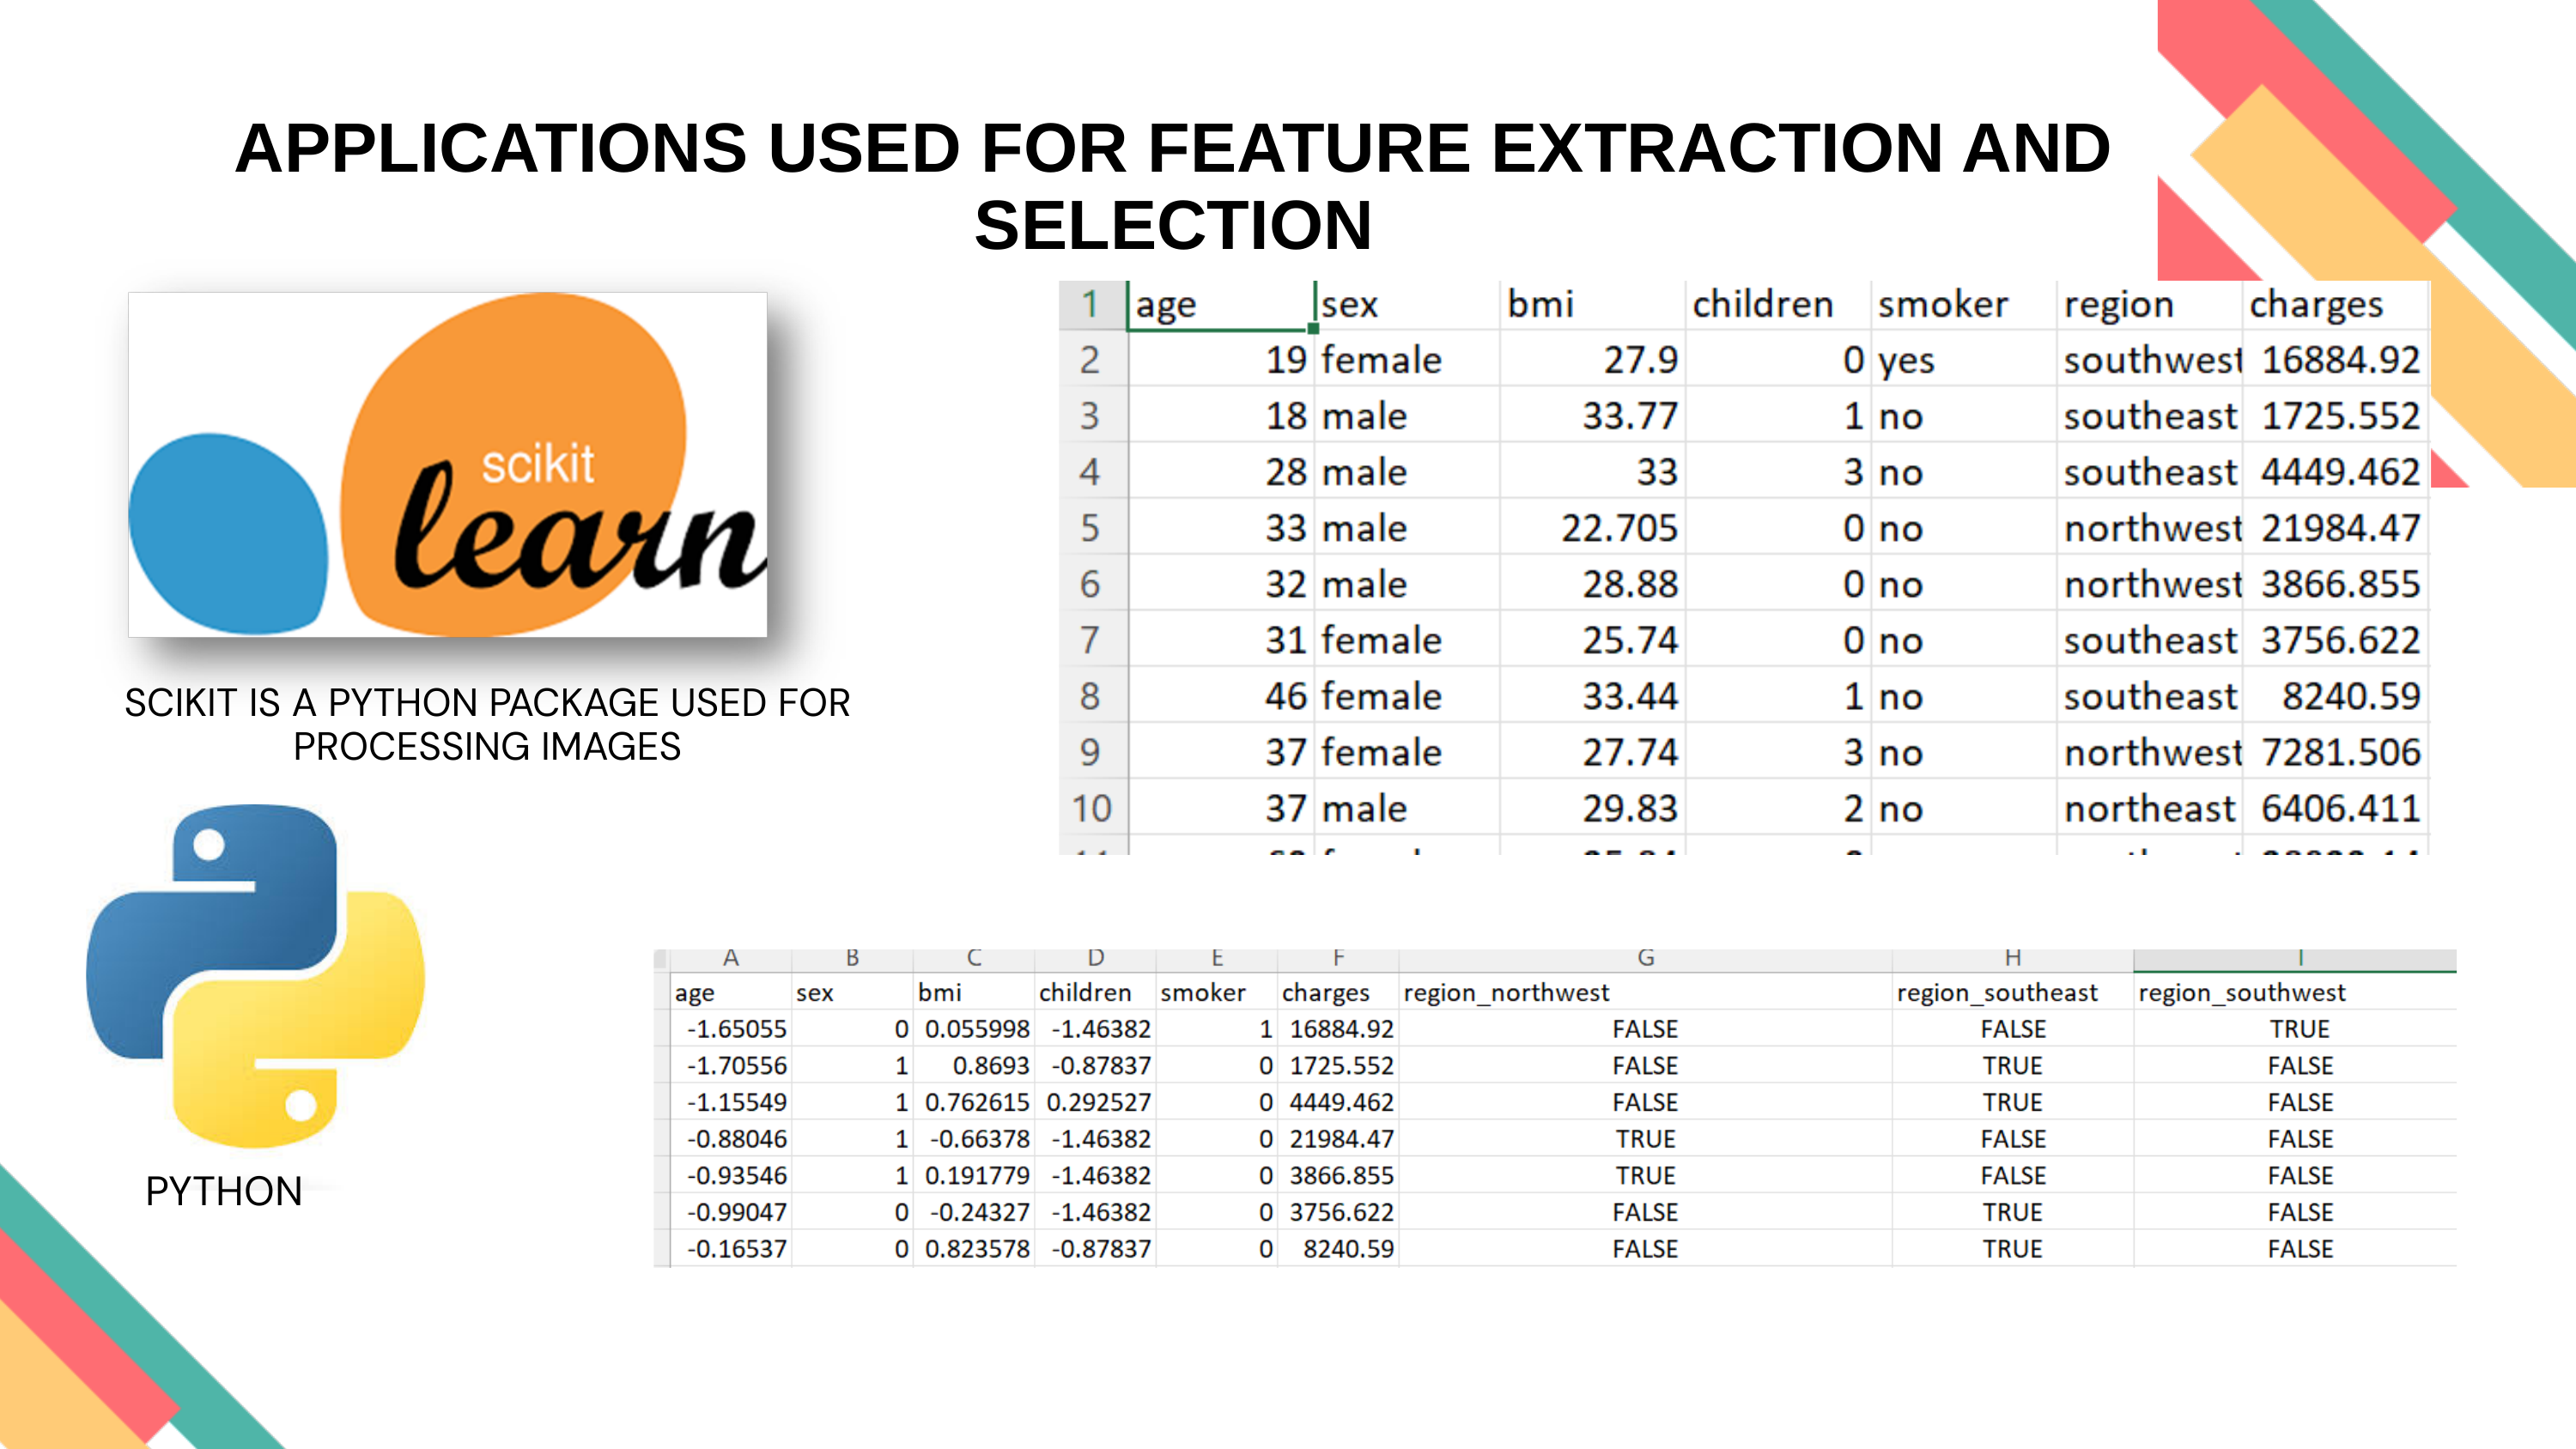

APPLICATIONS USED FOR FEATURE EXTRACTION AND SELECTION

SCIKIT IS A PYTHON PACKAGE USED FOR PROCESSING IMAGES

PYTHON